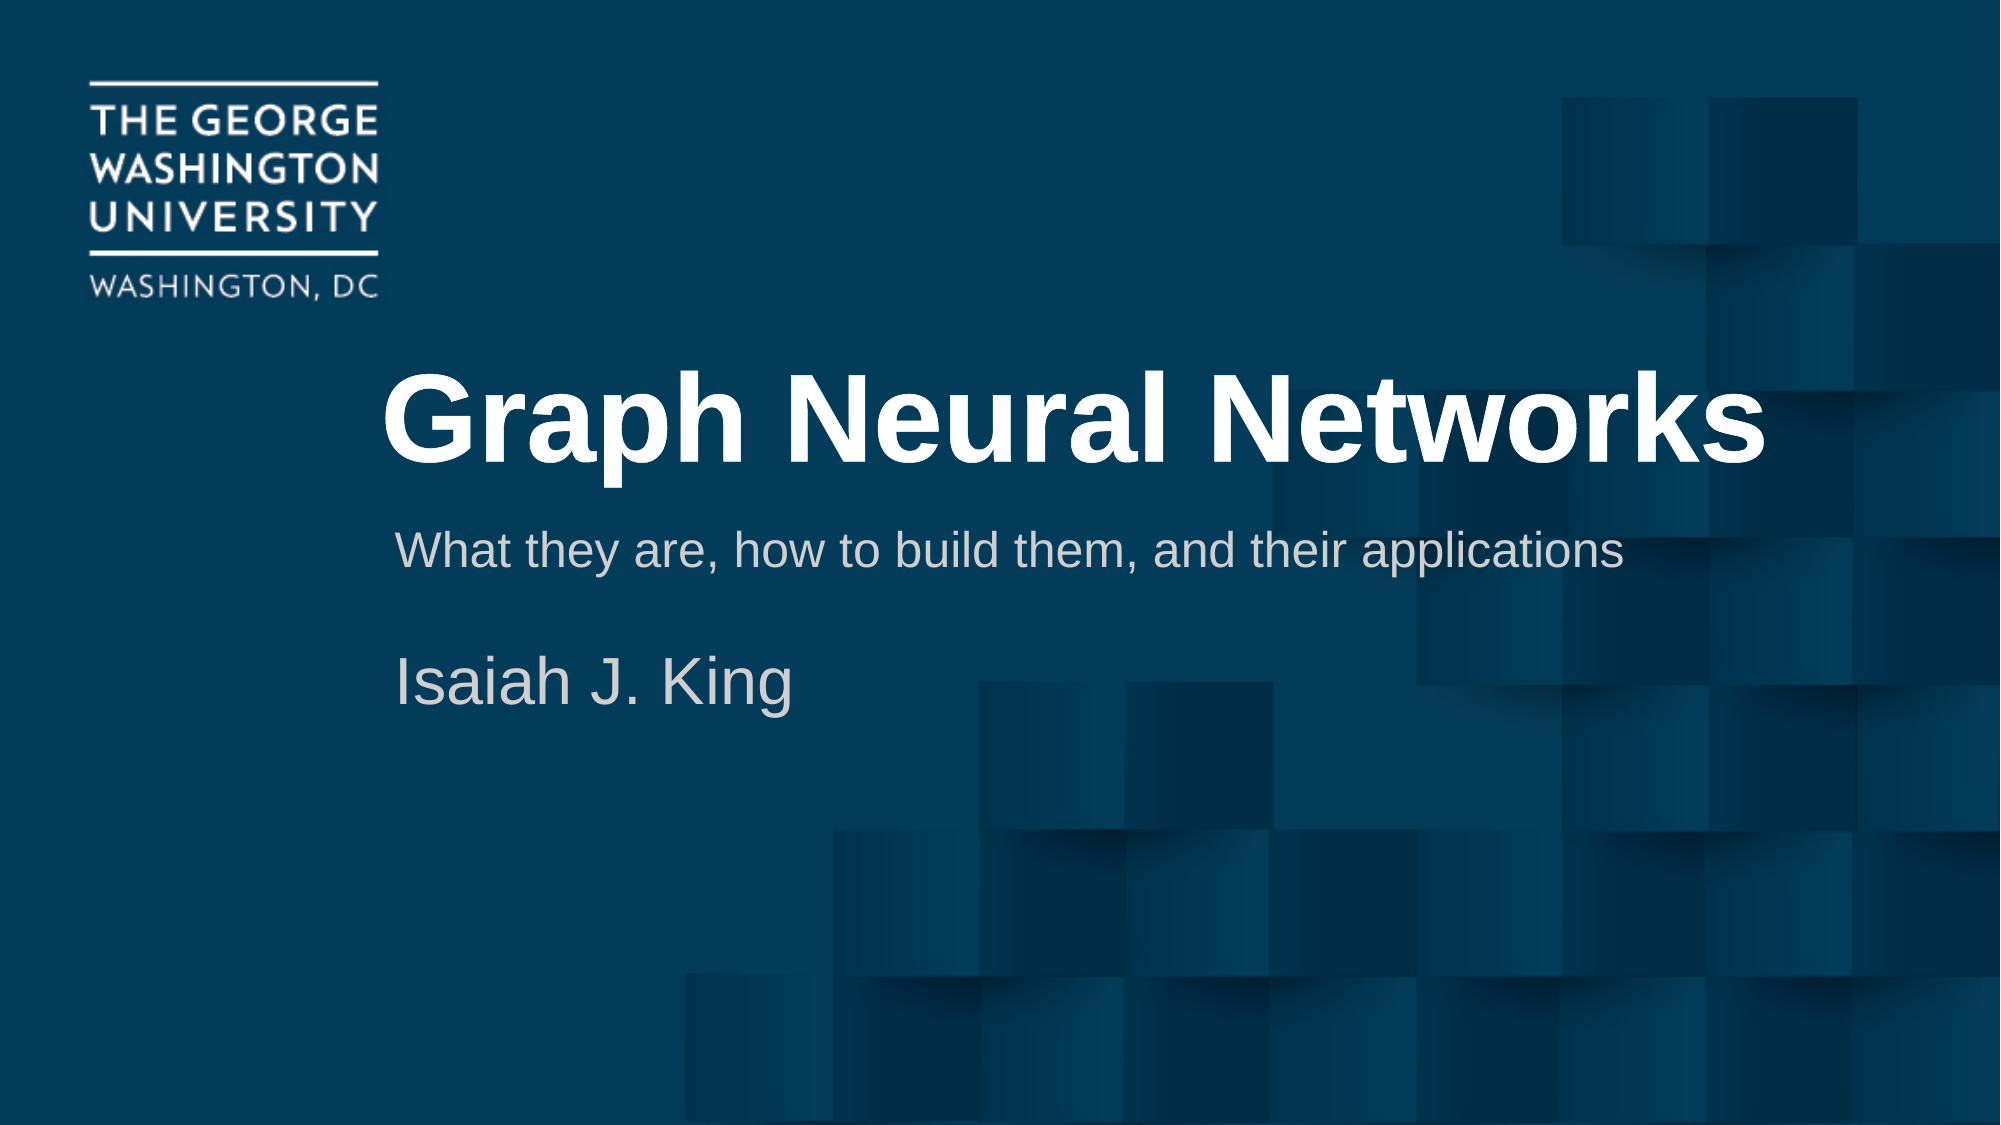

# Graph Neural Networks
What they are, how to build them, and their applications

Isaiah J. King